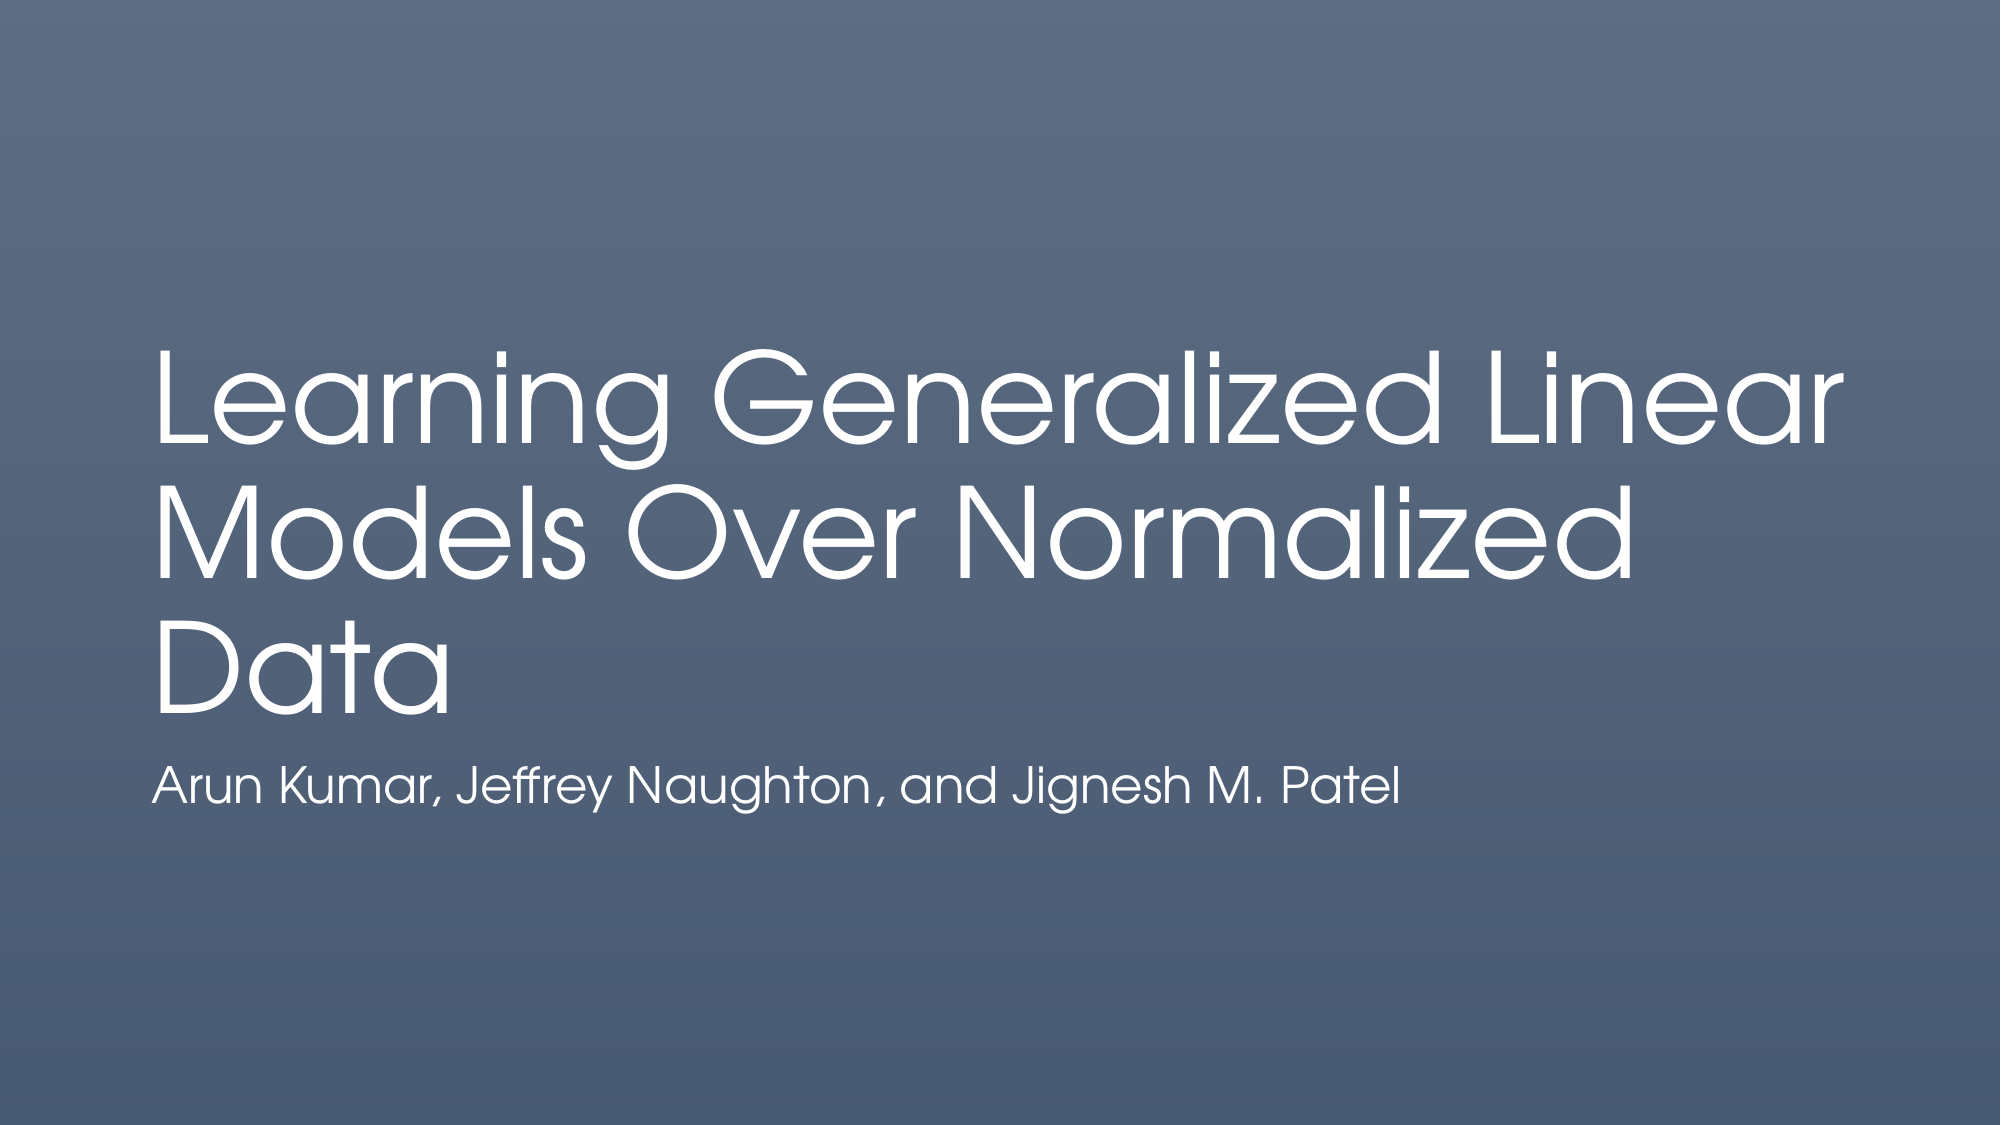

# Learning Generalized Linear Models Over Normalized Data
Arun Kumar, Jeffrey Naughton, and Jignesh M. Patel